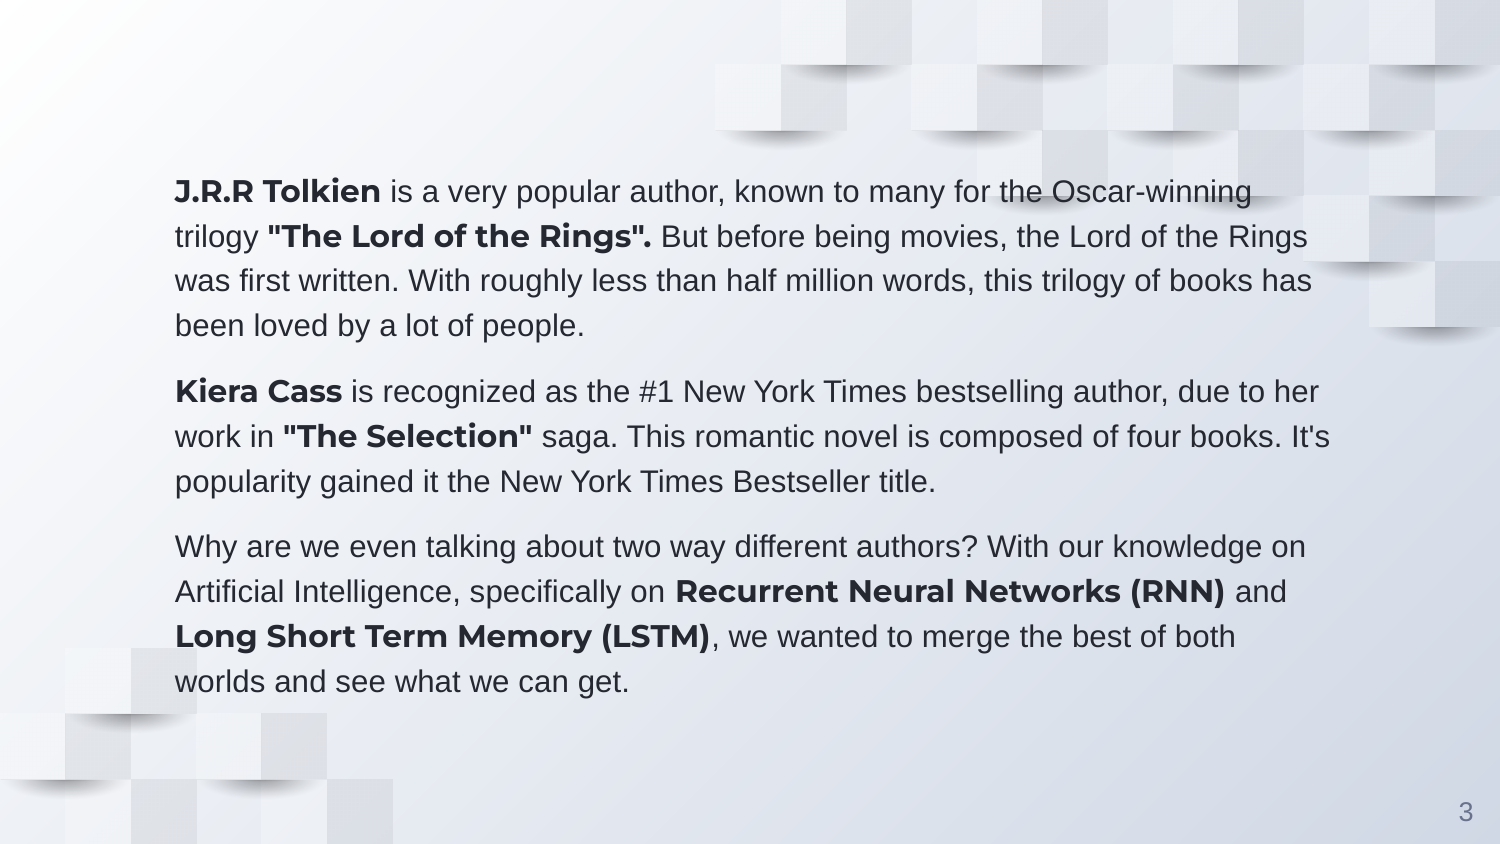

J.R.R Tolkien is a very popular author, known to many for the Oscar-winning trilogy "The Lord of the Rings". But before being movies, the Lord of the Rings was first written. With roughly less than half million words, this trilogy of books has been loved by a lot of people.
Kiera Cass is recognized as the #1 New York Times bestselling author, due to her work in "The Selection" saga. This romantic novel is composed of four books. It's popularity gained it the New York Times Bestseller title.
Why are we even talking about two way different authors? With our knowledge on Artificial Intelligence, specifically on Recurrent Neural Networks (RNN) and Long Short Term Memory (LSTM), we wanted to merge the best of both worlds and see what we can get.
3